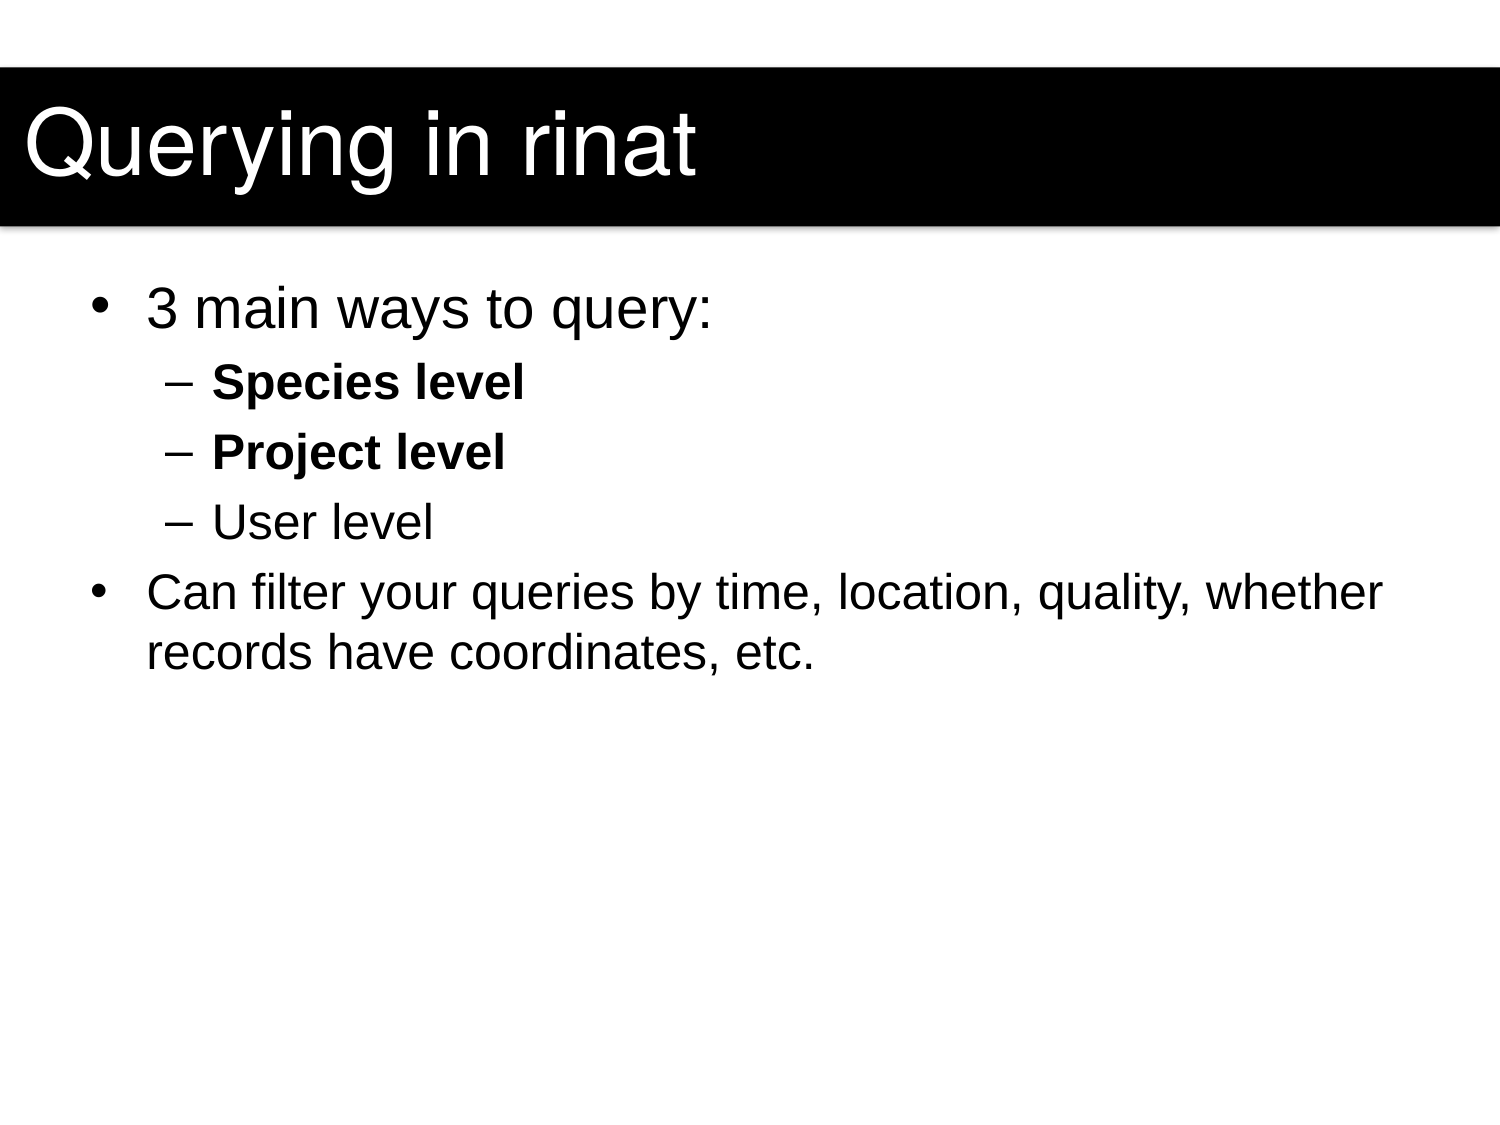

Querying in rinat
#

3 main ways to query:
Species level
Project level
User level
Can filter your queries by time, location, quality, whether records have coordinates, etc.